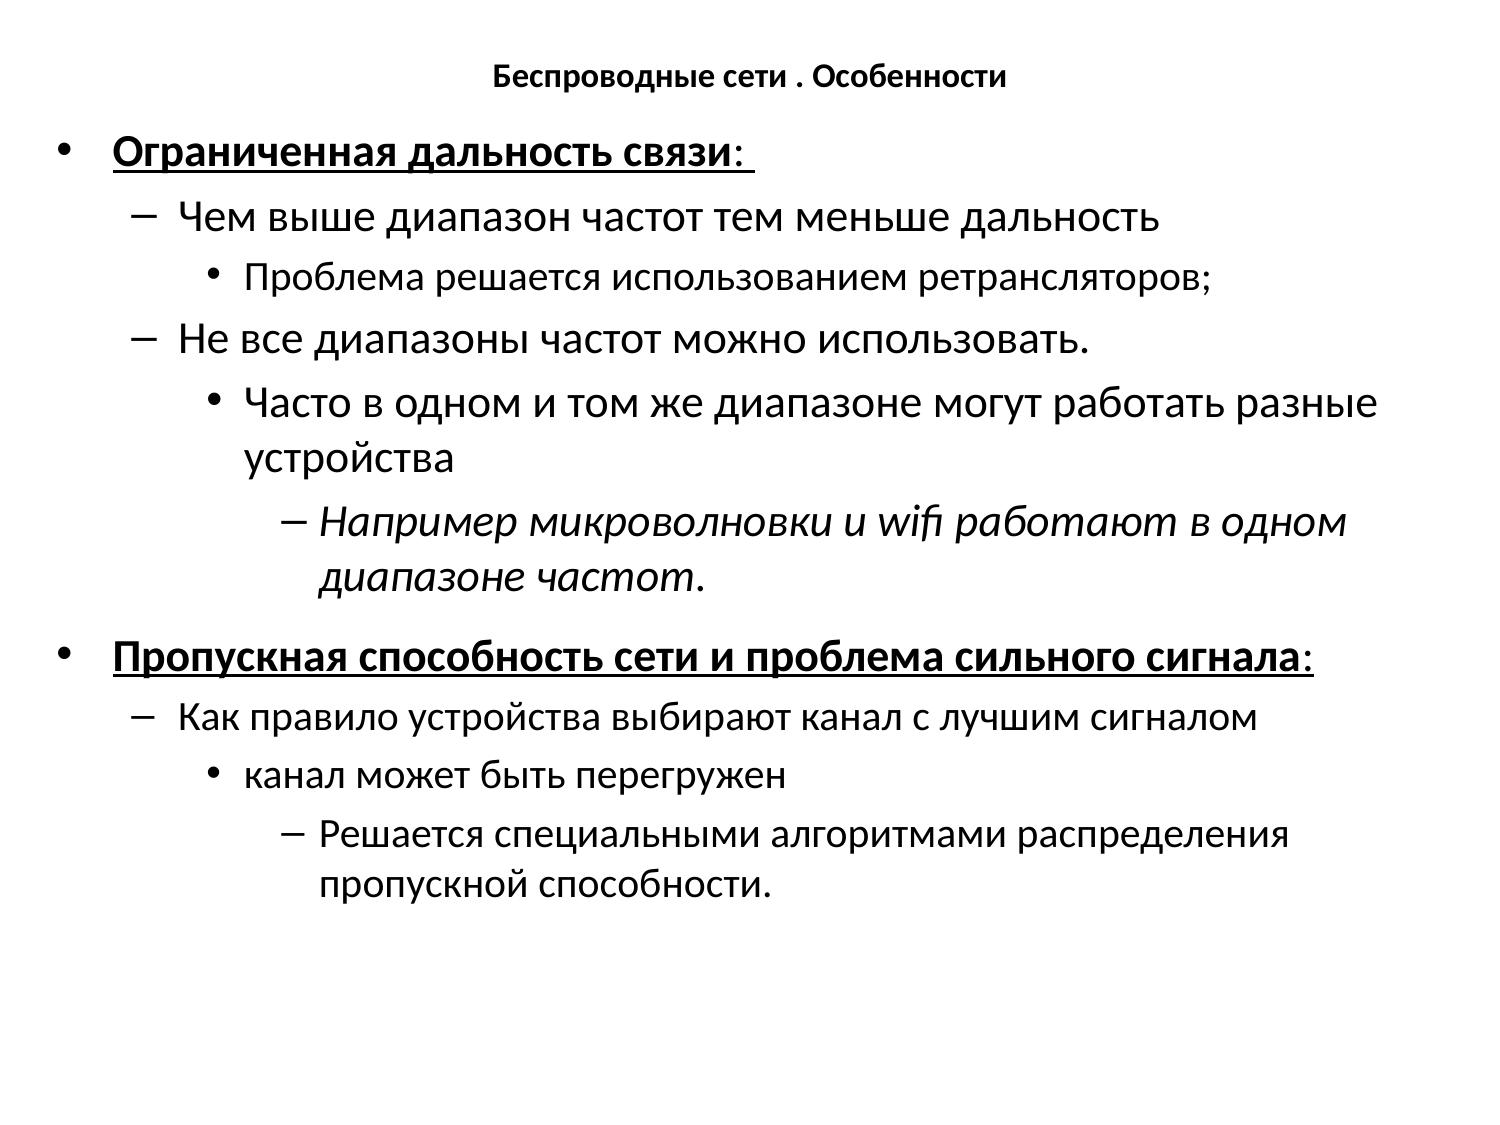

# Беспроводные сети . Особенности
Ограниченная дальность связи:
Чем выше диапазон частот тем меньше дальность
Проблема решается использованием ретрансляторов;
Не все диапазоны частот можно использовать.
Часто в одном и том же диапазоне могут работать разные устройства
Например микроволновки и wifi работают в одном диапазоне частот.
Пропускная способность сети и проблема сильного сигнала:
Как правило устройства выбирают канал с лучшим сигналом
канал может быть перегружен
Решается специальными алгоритмами распределения пропускной способности.